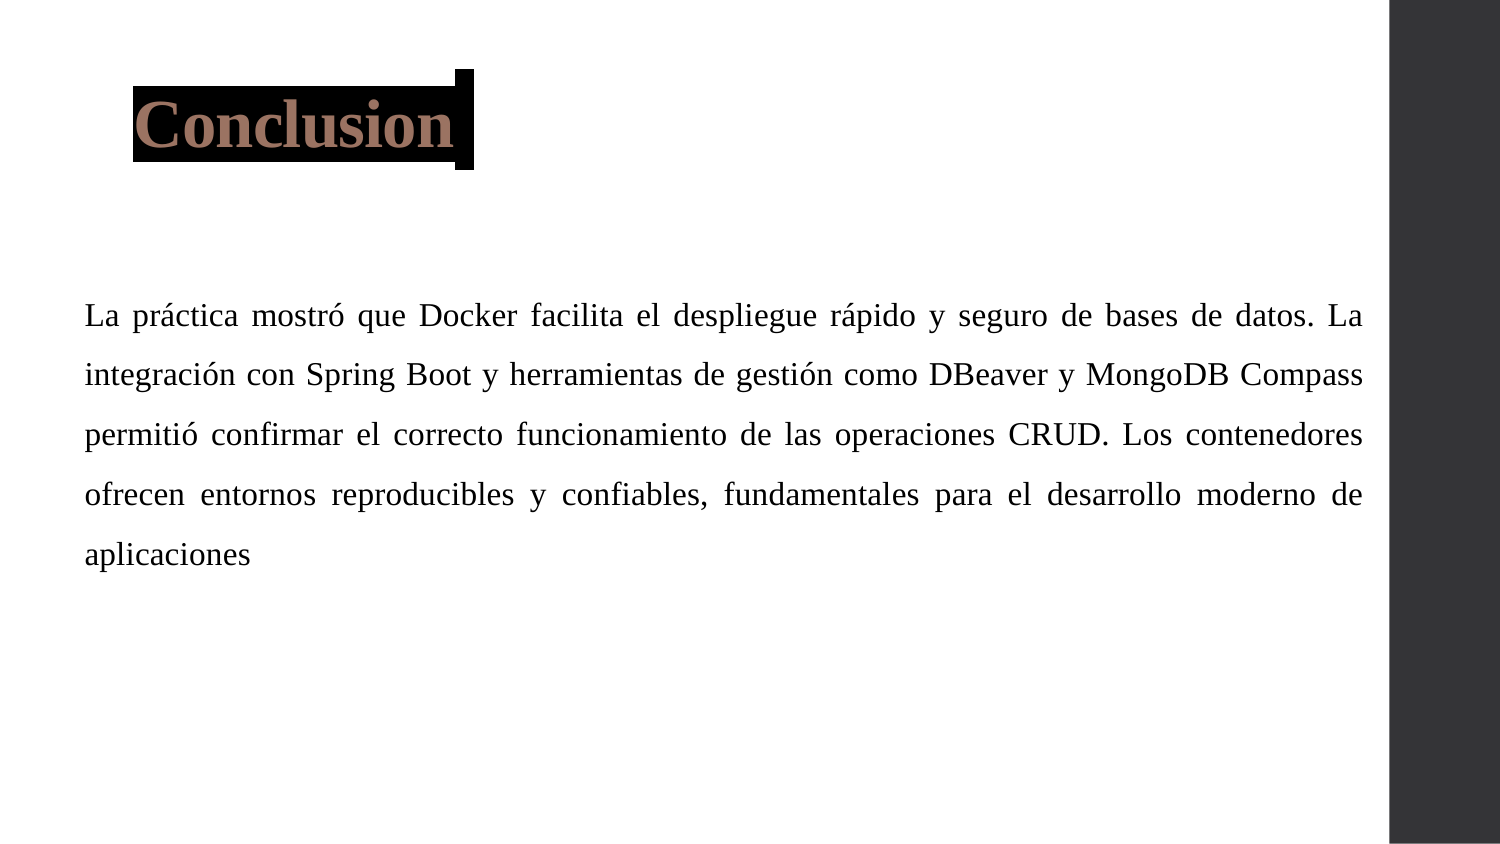

# Conclusion
La práctica mostró que Docker facilita el despliegue rápido y seguro de bases de datos. La integración con Spring Boot y herramientas de gestión como DBeaver y MongoDB Compass permitió confirmar el correcto funcionamiento de las operaciones CRUD. Los contenedores ofrecen entornos reproducibles y confiables, fundamentales para el desarrollo moderno de aplicaciones